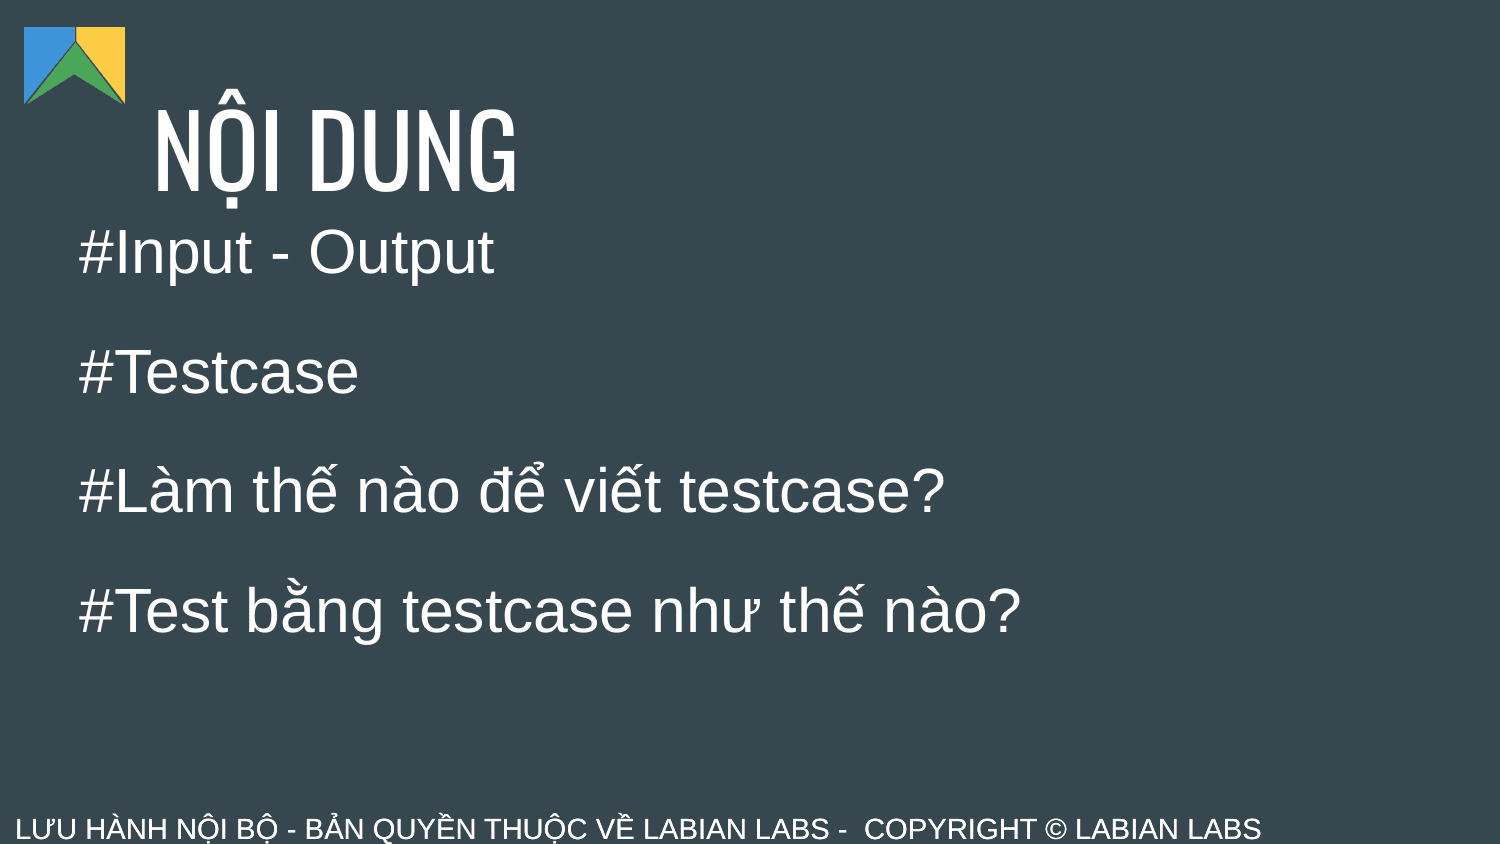

#Input - Output
#Testcase
#Làm thế nào để viết testcase?
#Test bằng testcase như thế nào?
# NỘI DUNG